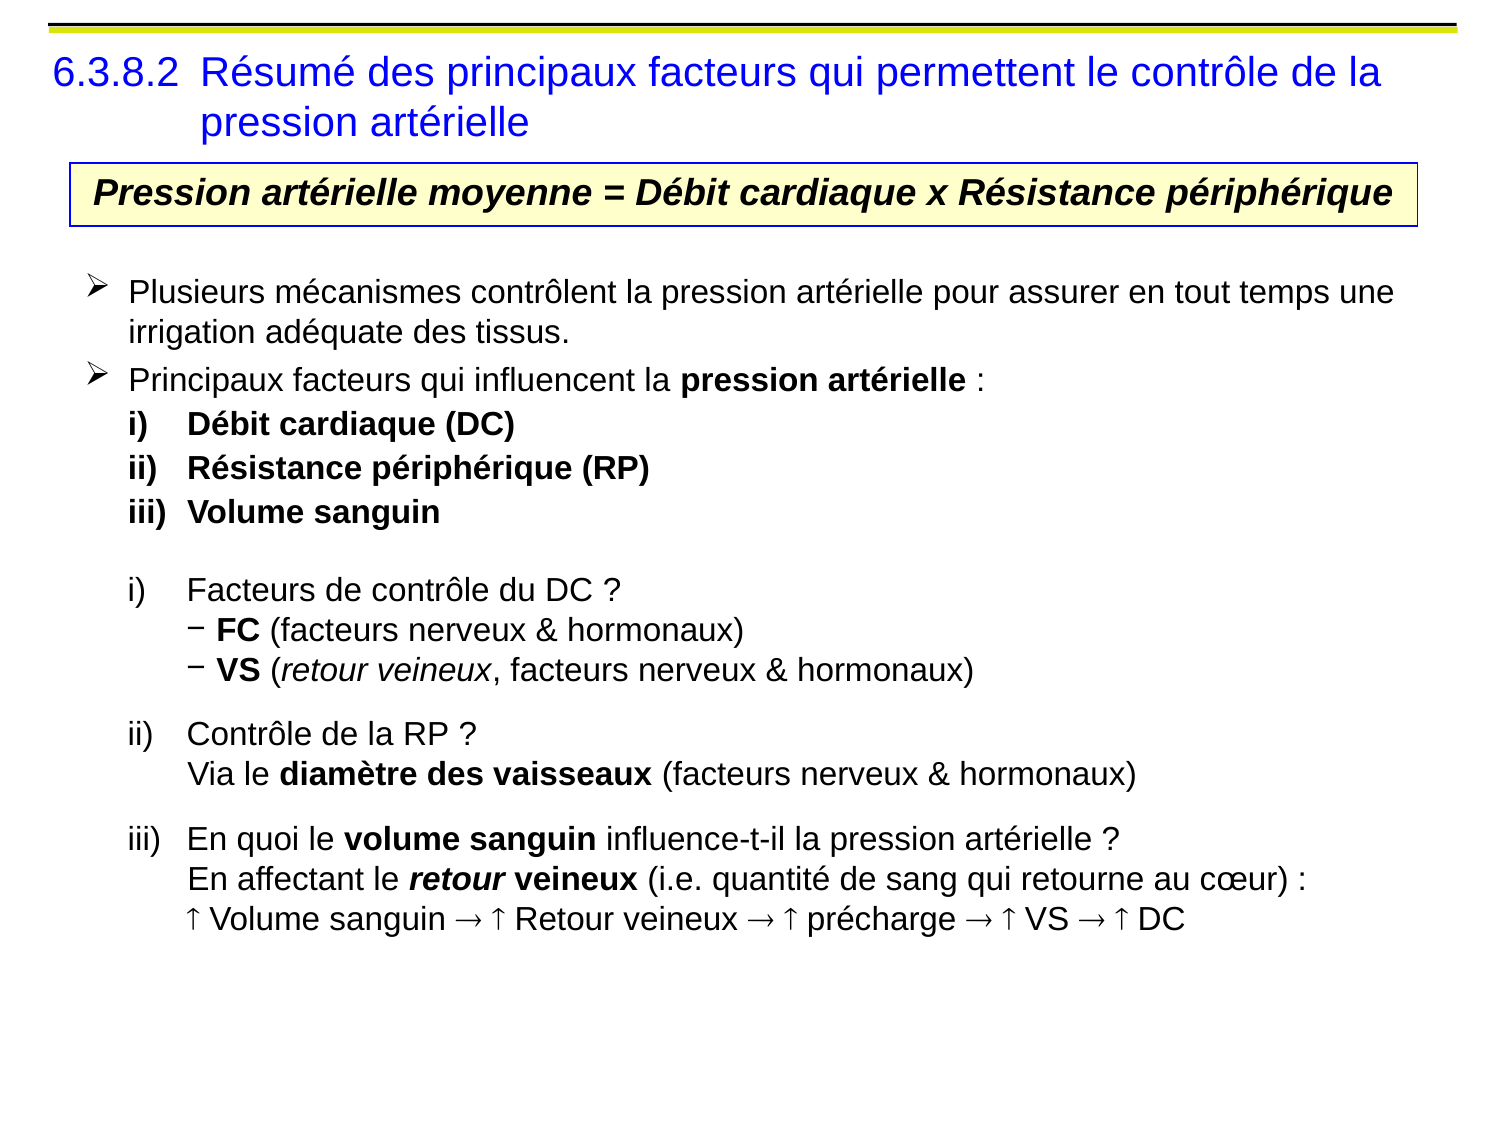

6.3.8.2	Résumé des principaux facteurs qui permettent le contrôle de la pression artérielle
Pression artérielle moyenne = Débit cardiaque x Résistance périphérique
Plusieurs mécanismes contrôlent la pression artérielle pour assurer en tout temps une irrigation adéquate des tissus.
Principaux facteurs qui influencent la pression artérielle :
Débit cardiaque (DC)
Résistance périphérique (RP)
Volume sanguin
i)	Facteurs de contrôle du DC ?
FC (facteurs nerveux & hormonaux)
VS (retour veineux, facteurs nerveux & hormonaux)
ii)	Contrôle de la RP ?
Via le diamètre des vaisseaux (facteurs nerveux & hormonaux)
iii)	En quoi le volume sanguin influence-t-il la pression artérielle ?
En affectant le retour veineux (i.e. quantité de sang qui retourne au cœur) :
↑ Volume sanguin → ↑ Retour veineux → ↑ précharge → ↑ VS → ↑ DC